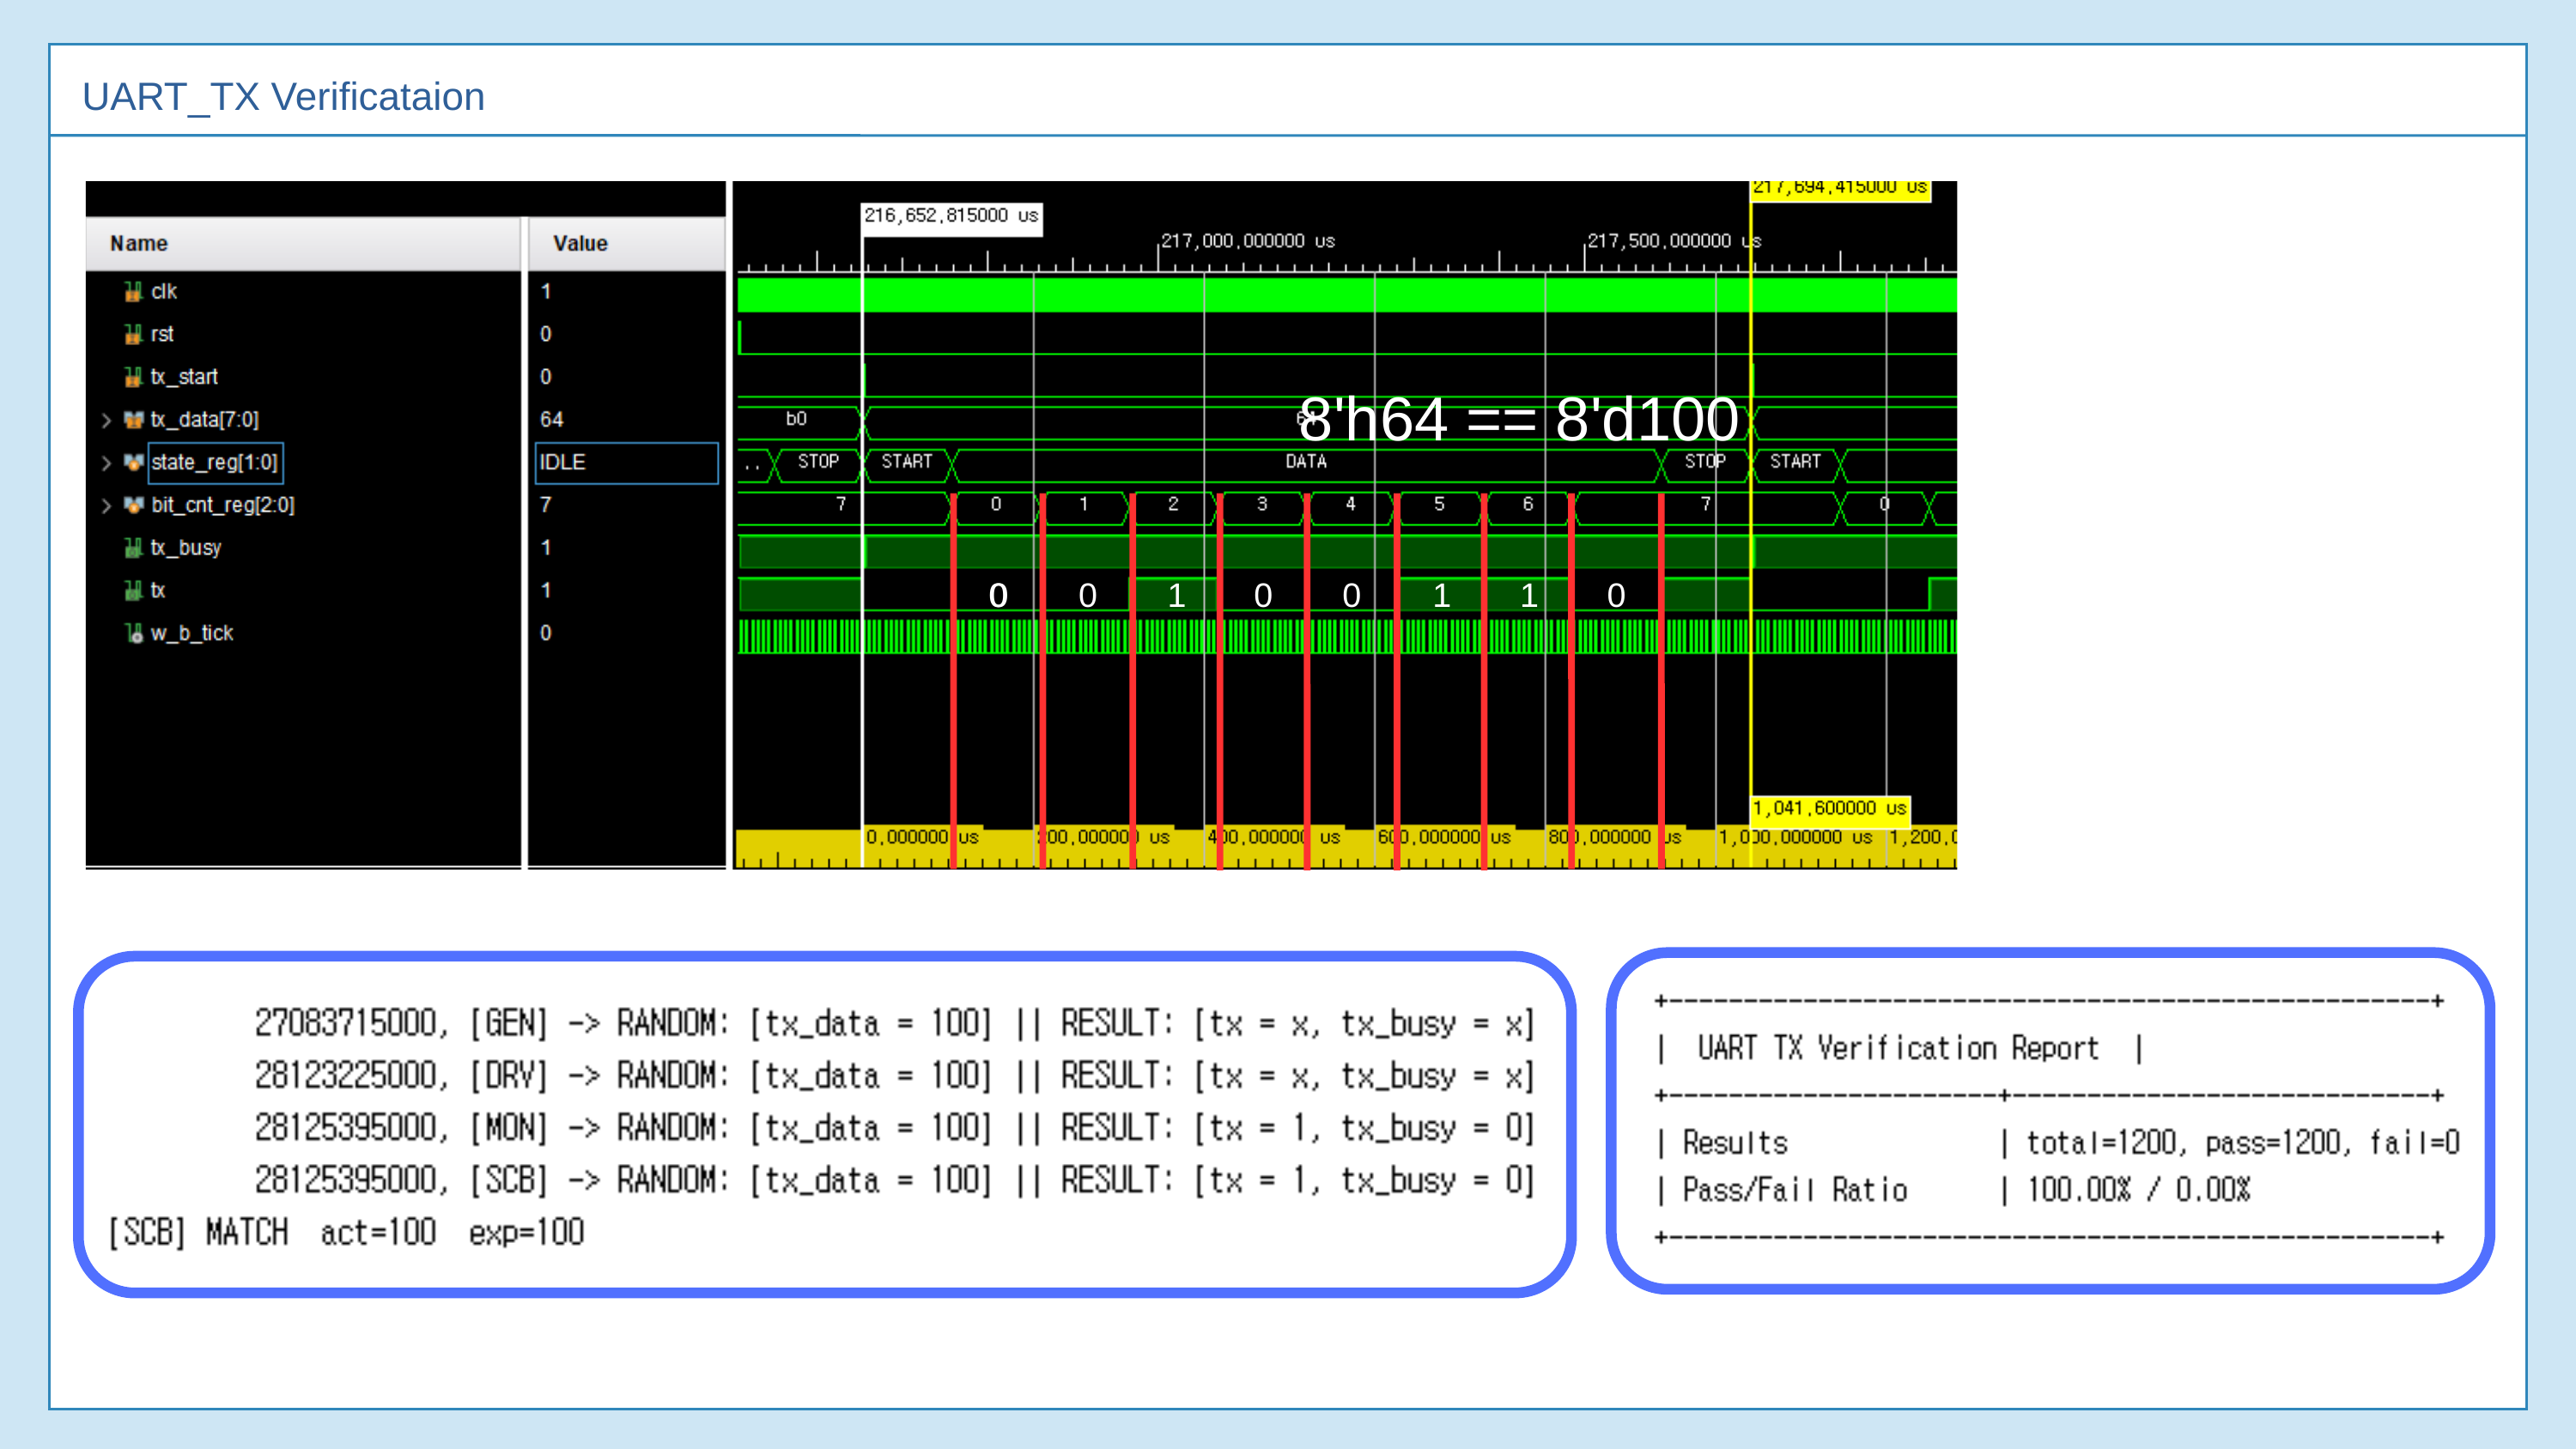

UART_TX Verificataion

8'h64 == 8'd100

0
0
0
1
0
0
1
1
0